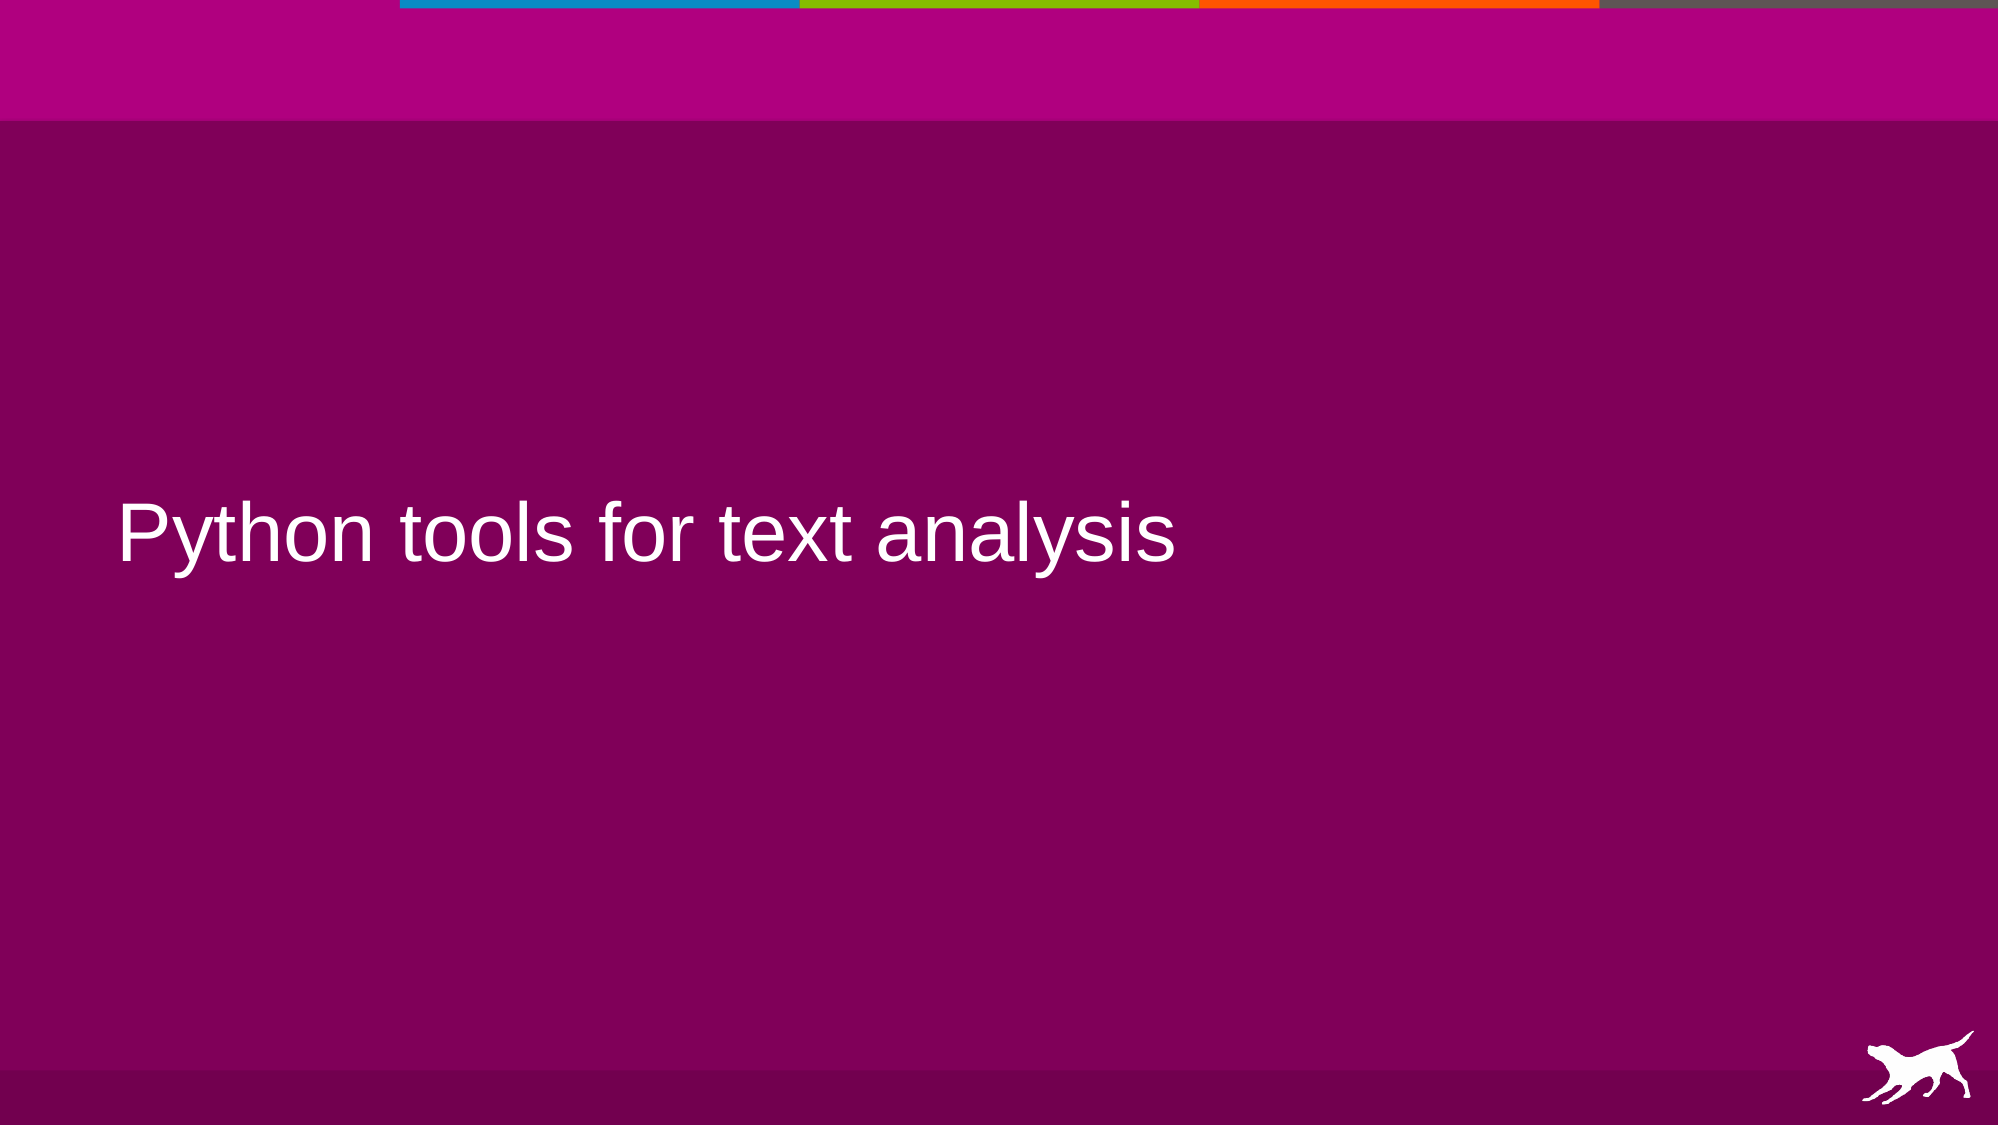

# Python tools for text analysis
44